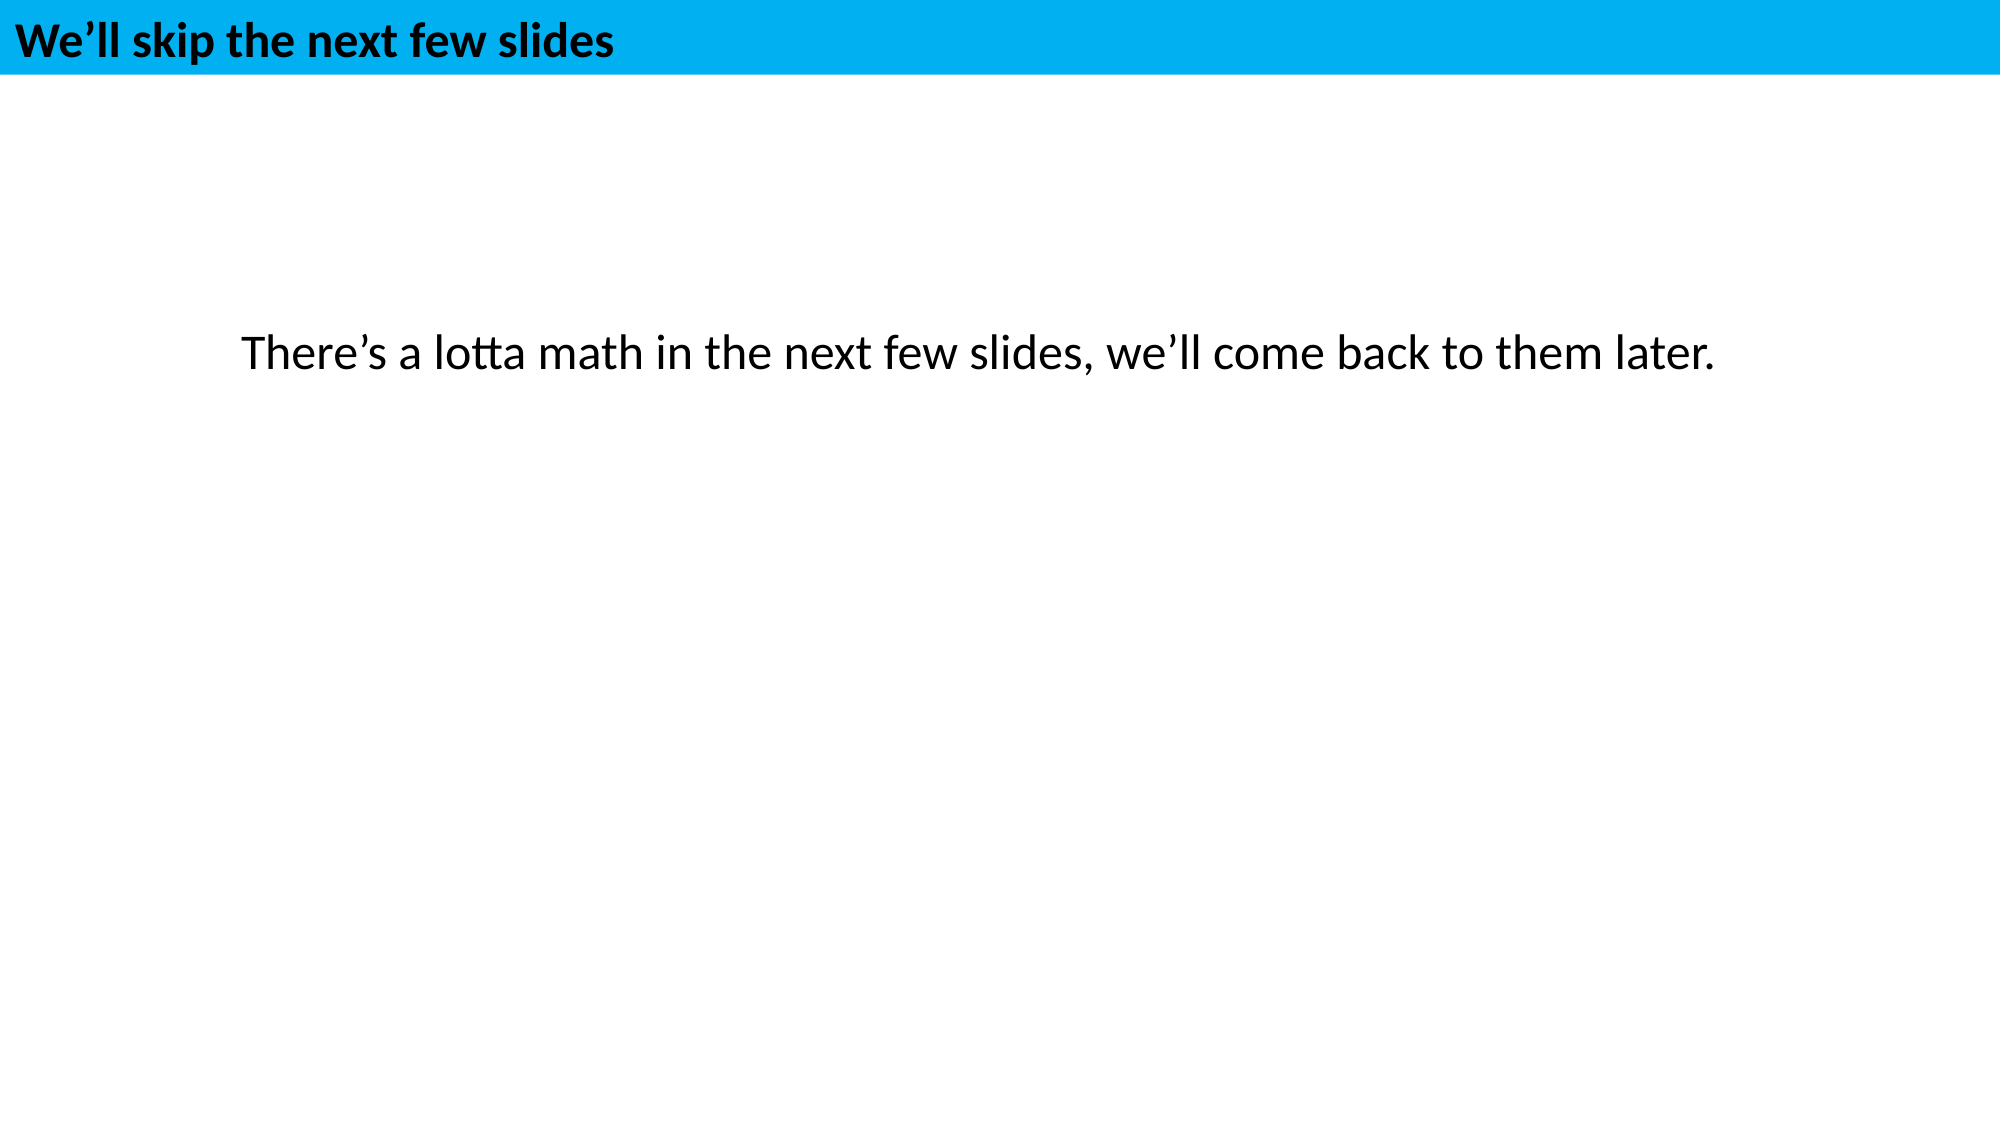

We’ll skip the next few slides
There’s a lotta math in the next few slides, we’ll come back to them later.